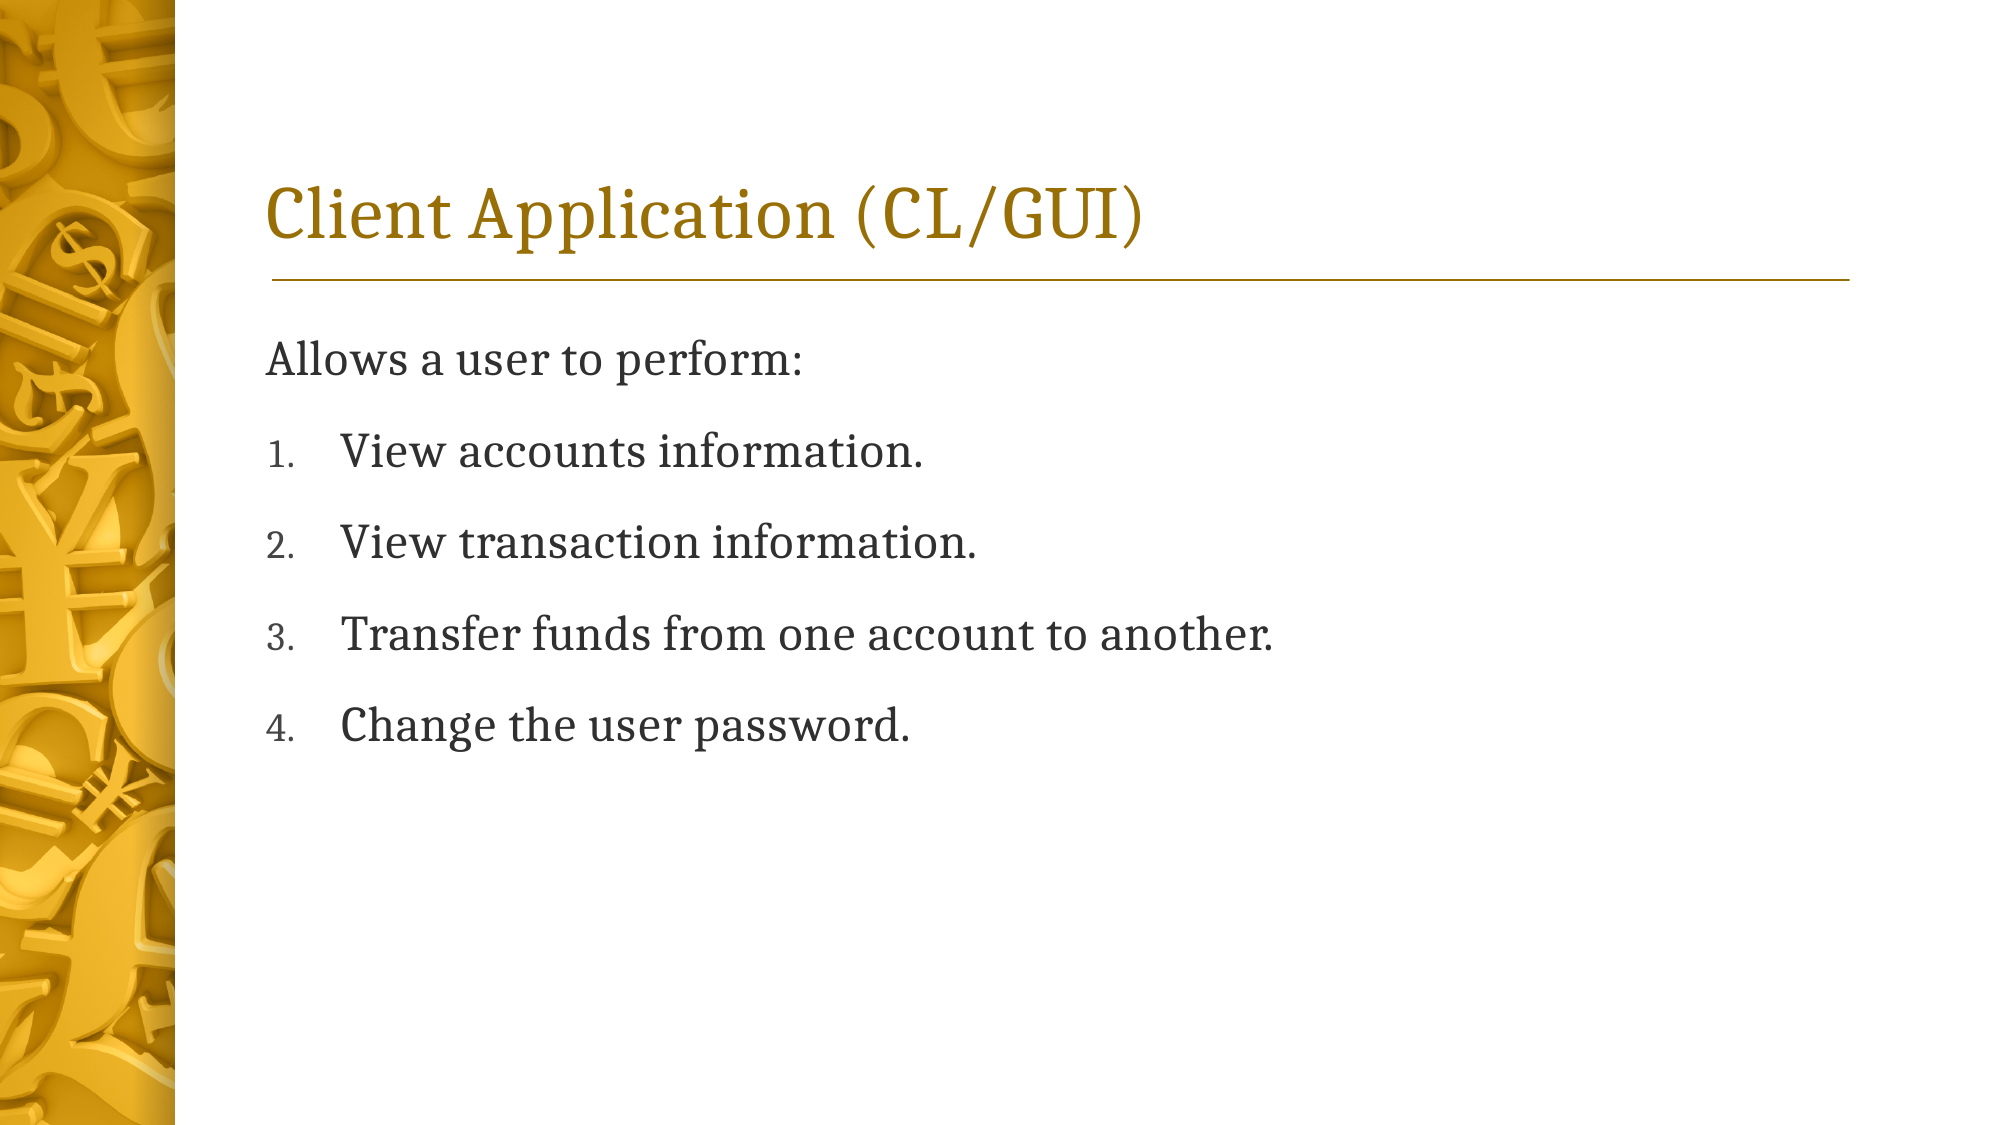

# Client Application (CL/GUI)
Allows a user to perform:
View accounts information.
View transaction information.
Transfer funds from one account to another.
Change the user password.